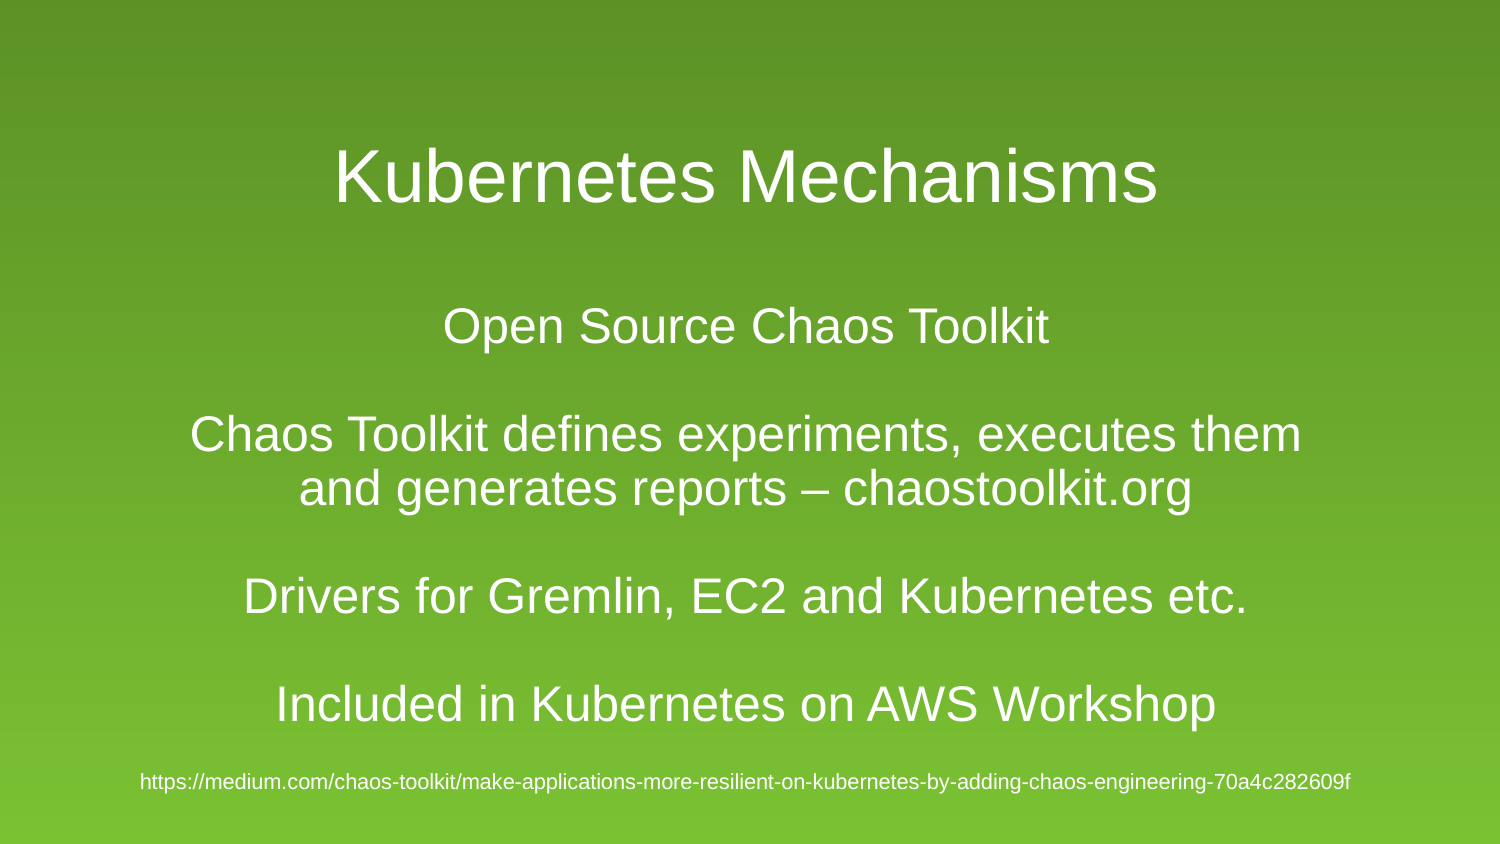

Kubernetes Mechanisms

Open Source Chaos Toolkit

Chaos Toolkit defines experiments, executes them and generates reports – chaostoolkit.org

Drivers for Gremlin, EC2 and Kubernetes etc.

Included in Kubernetes on AWS Workshop

https://medium.com/chaos-toolkit/make-applications-more-resilient-on-kubernetes-by-adding-chaos-engineering-70a4c282609f